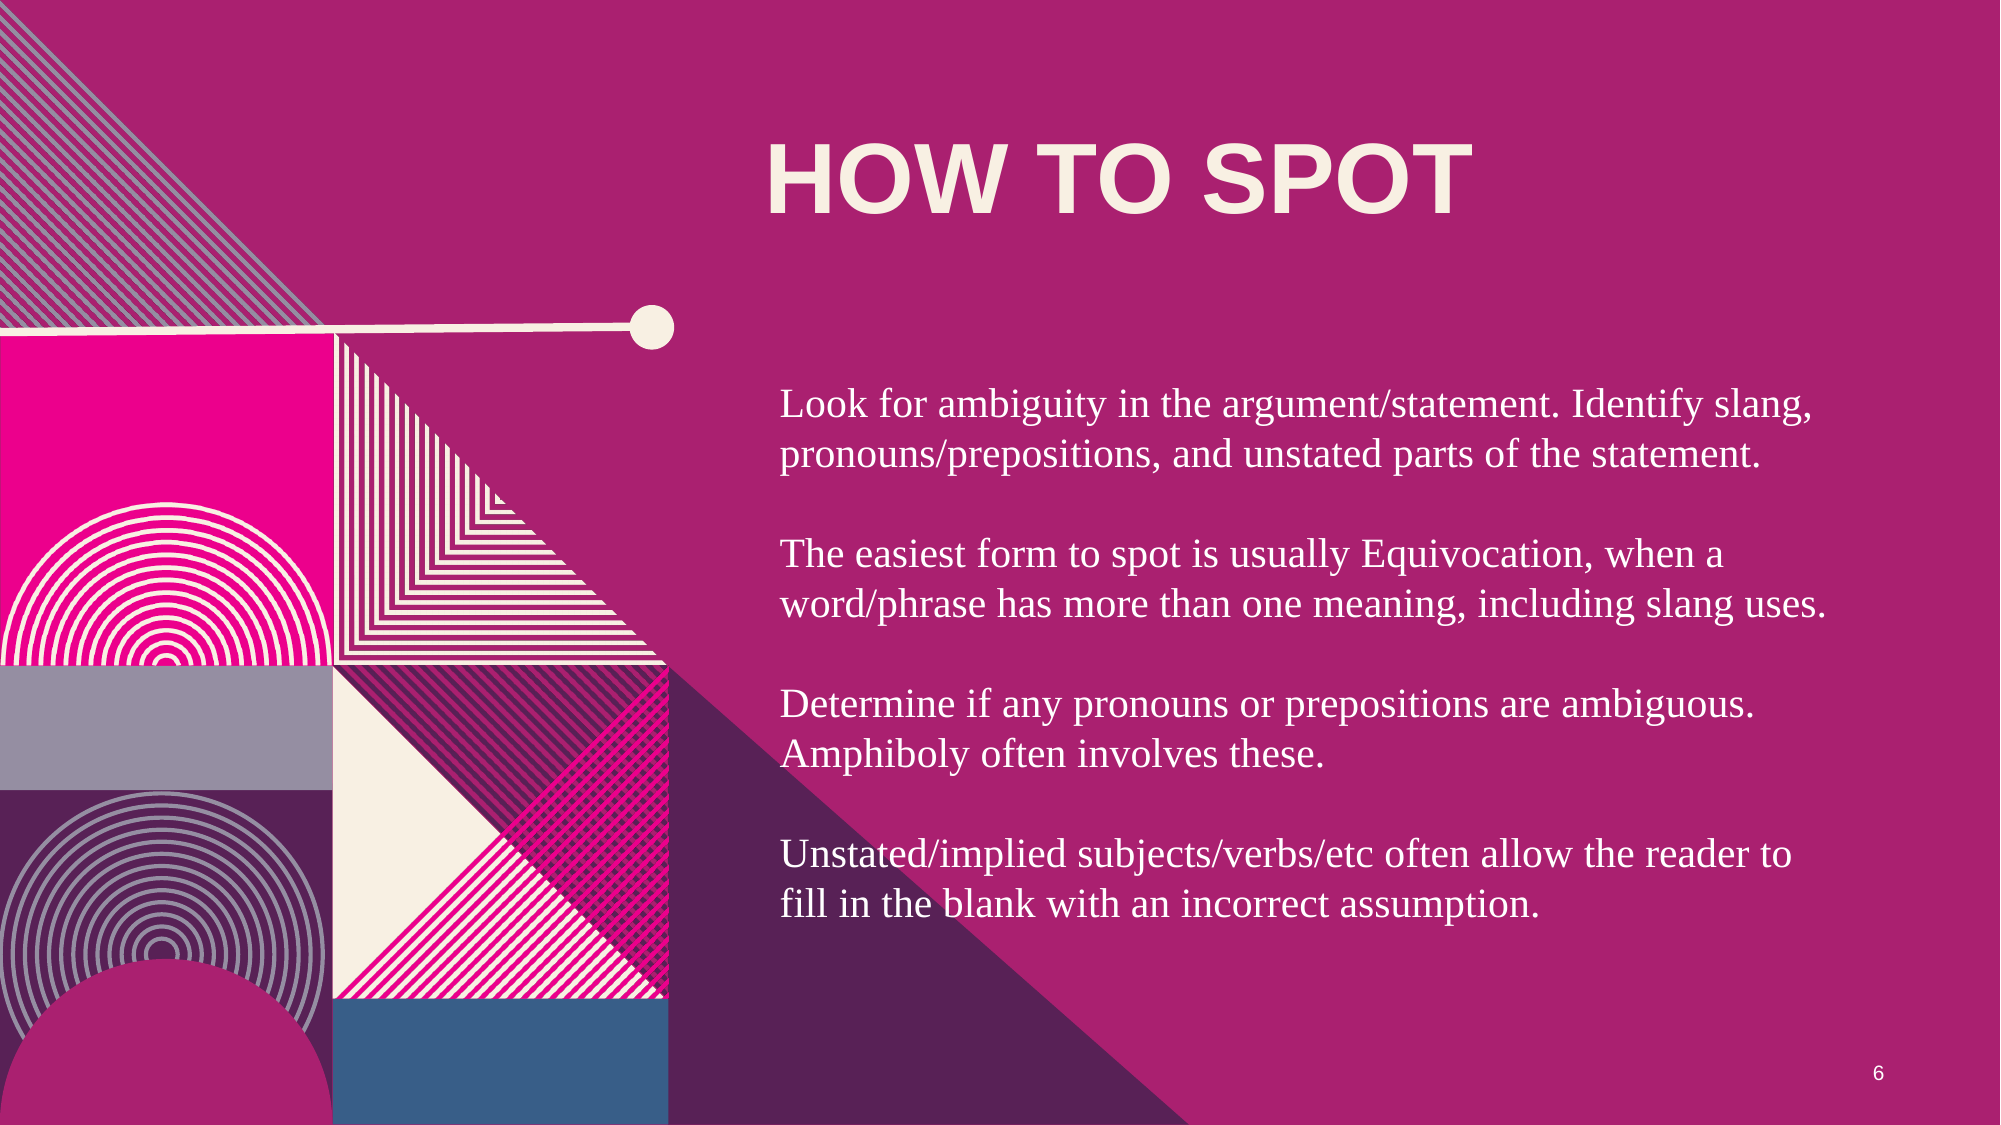

# How TO SPOT
Look for ambiguity in the argument/statement. Identify slang, pronouns/prepositions, and unstated parts of the statement.

The easiest form to spot is usually Equivocation, when a  word/phrase has more than one meaning, including slang uses.

Determine if any pronouns or prepositions are ambiguous. Amphiboly often involves these.

Unstated/implied subjects/verbs/etc often allow the reader to fill in the blank with an incorrect assumption.
6